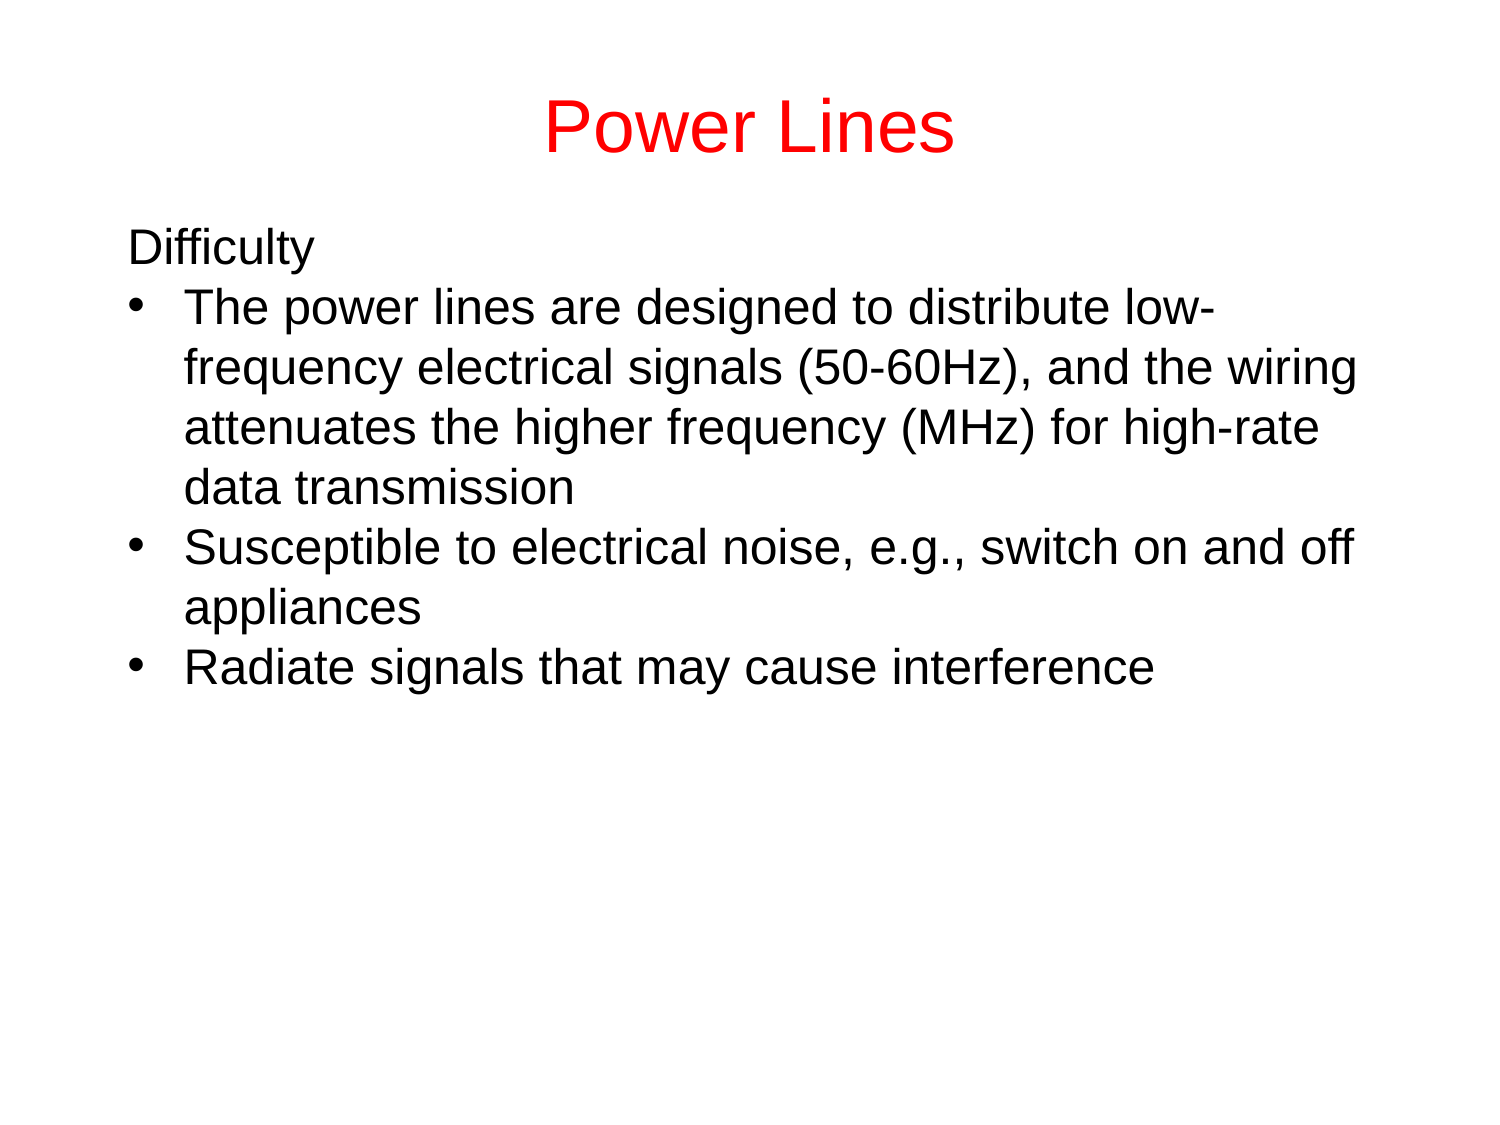

# Power Lines
Difficulty
The power lines are designed to distribute low-frequency electrical signals (50-60Hz), and the wiring attenuates the higher frequency (MHz) for high-rate data transmission
Susceptible to electrical noise, e.g., switch on and off appliances
Radiate signals that may cause interference